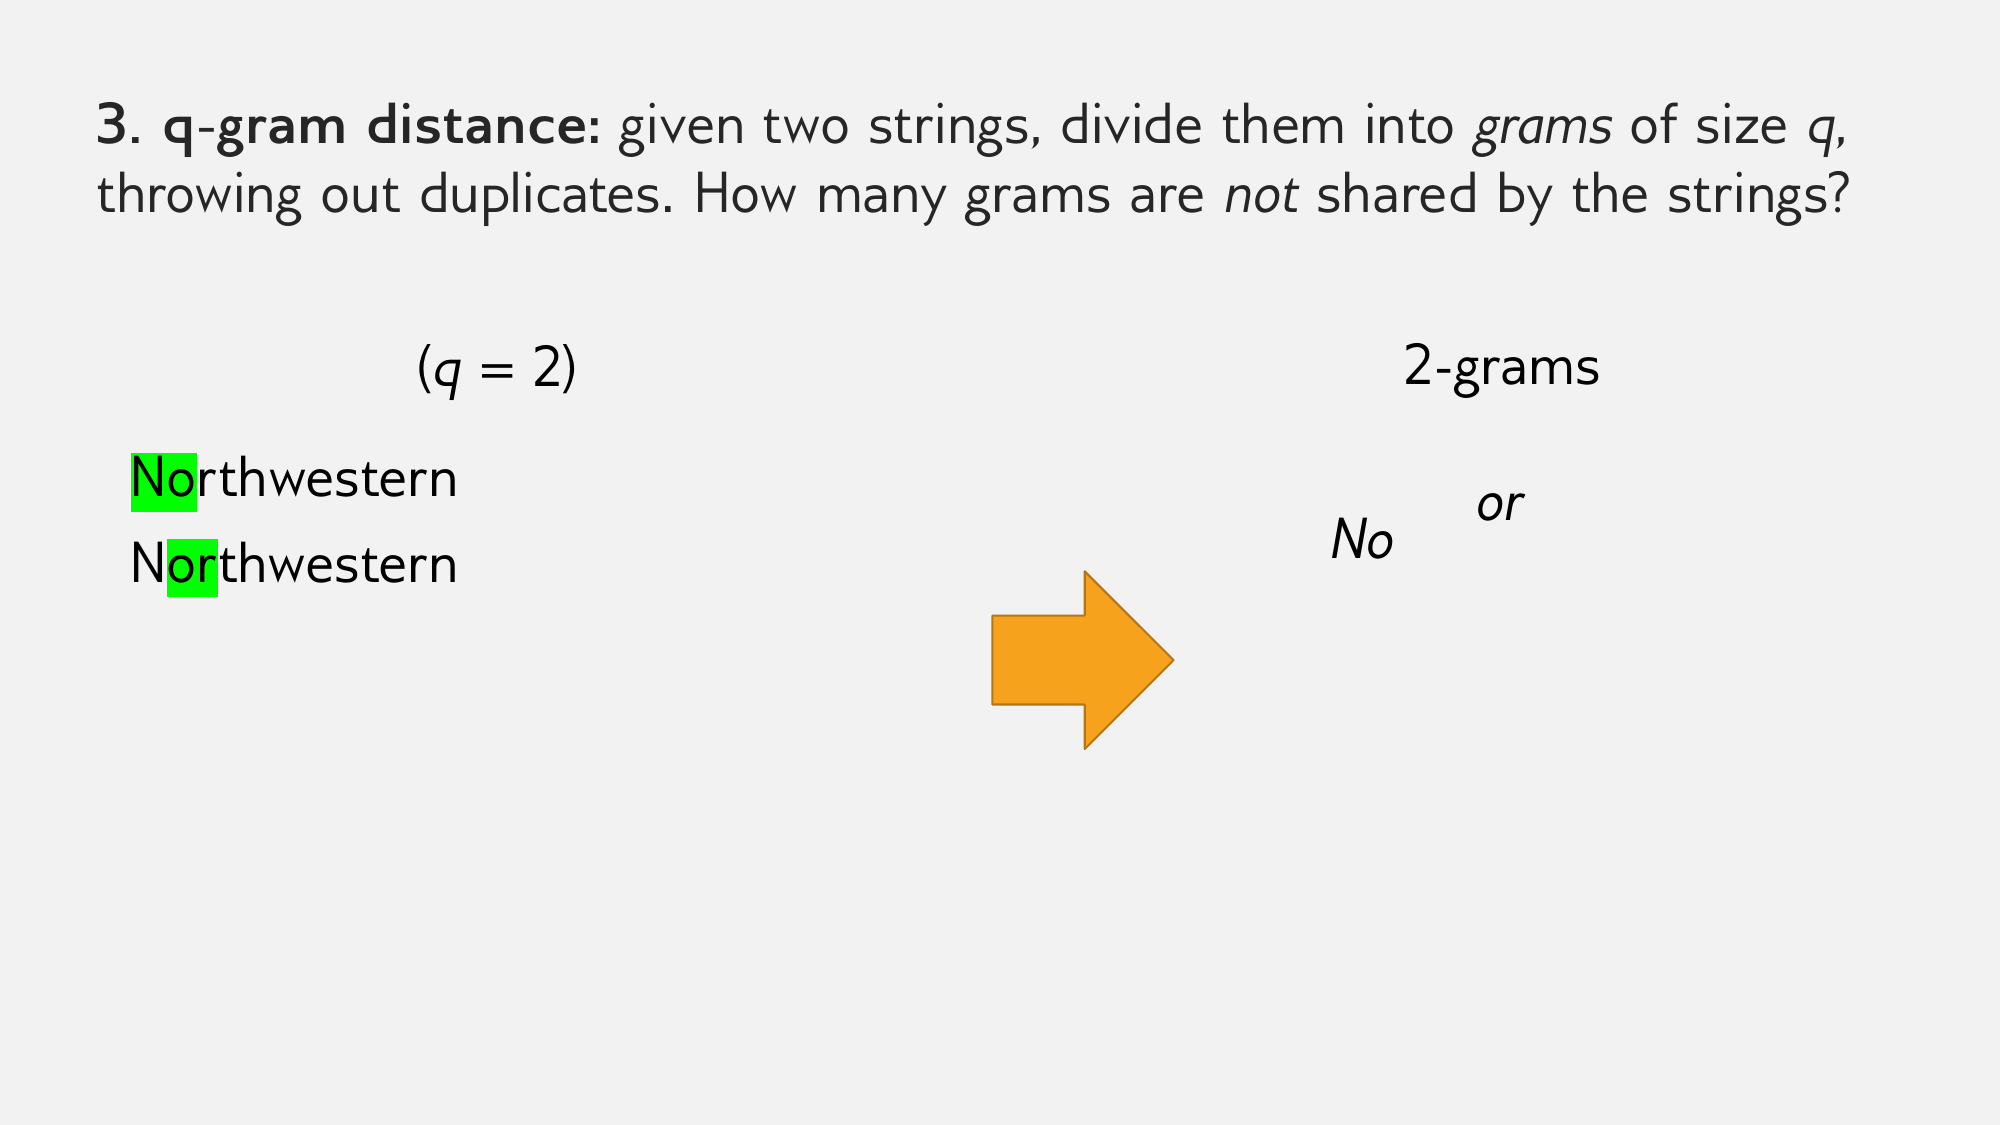

3. q-gram distance: given two strings, divide them into grams of size q, throwing out duplicates. How many grams are not shared by the strings?
2-grams
(q = 2)
Northwestern
or
No
Northwestern